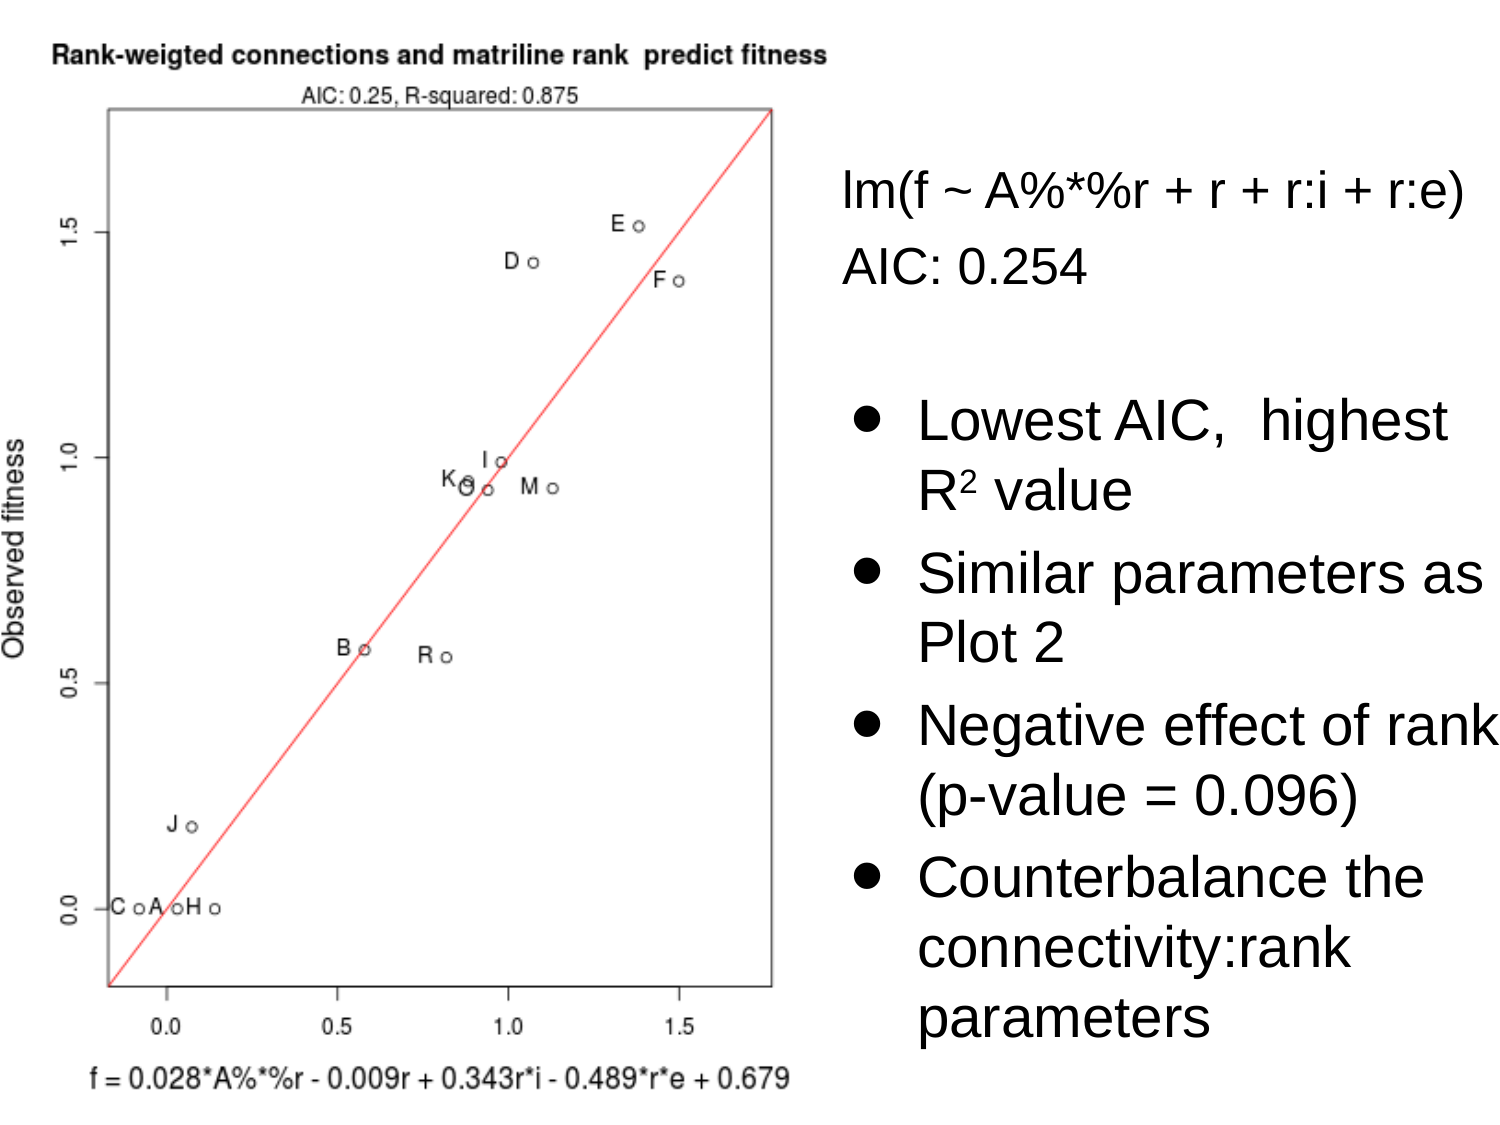

lm(f ~ A%*%r + r + r:i + r:e)
AIC: 0.254

Lowest AIC,  highest R2 value
Similar parameters as Plot 2
Negative effect of rank (p-value = 0.096)
Counterbalance the connectivity:rank parameters